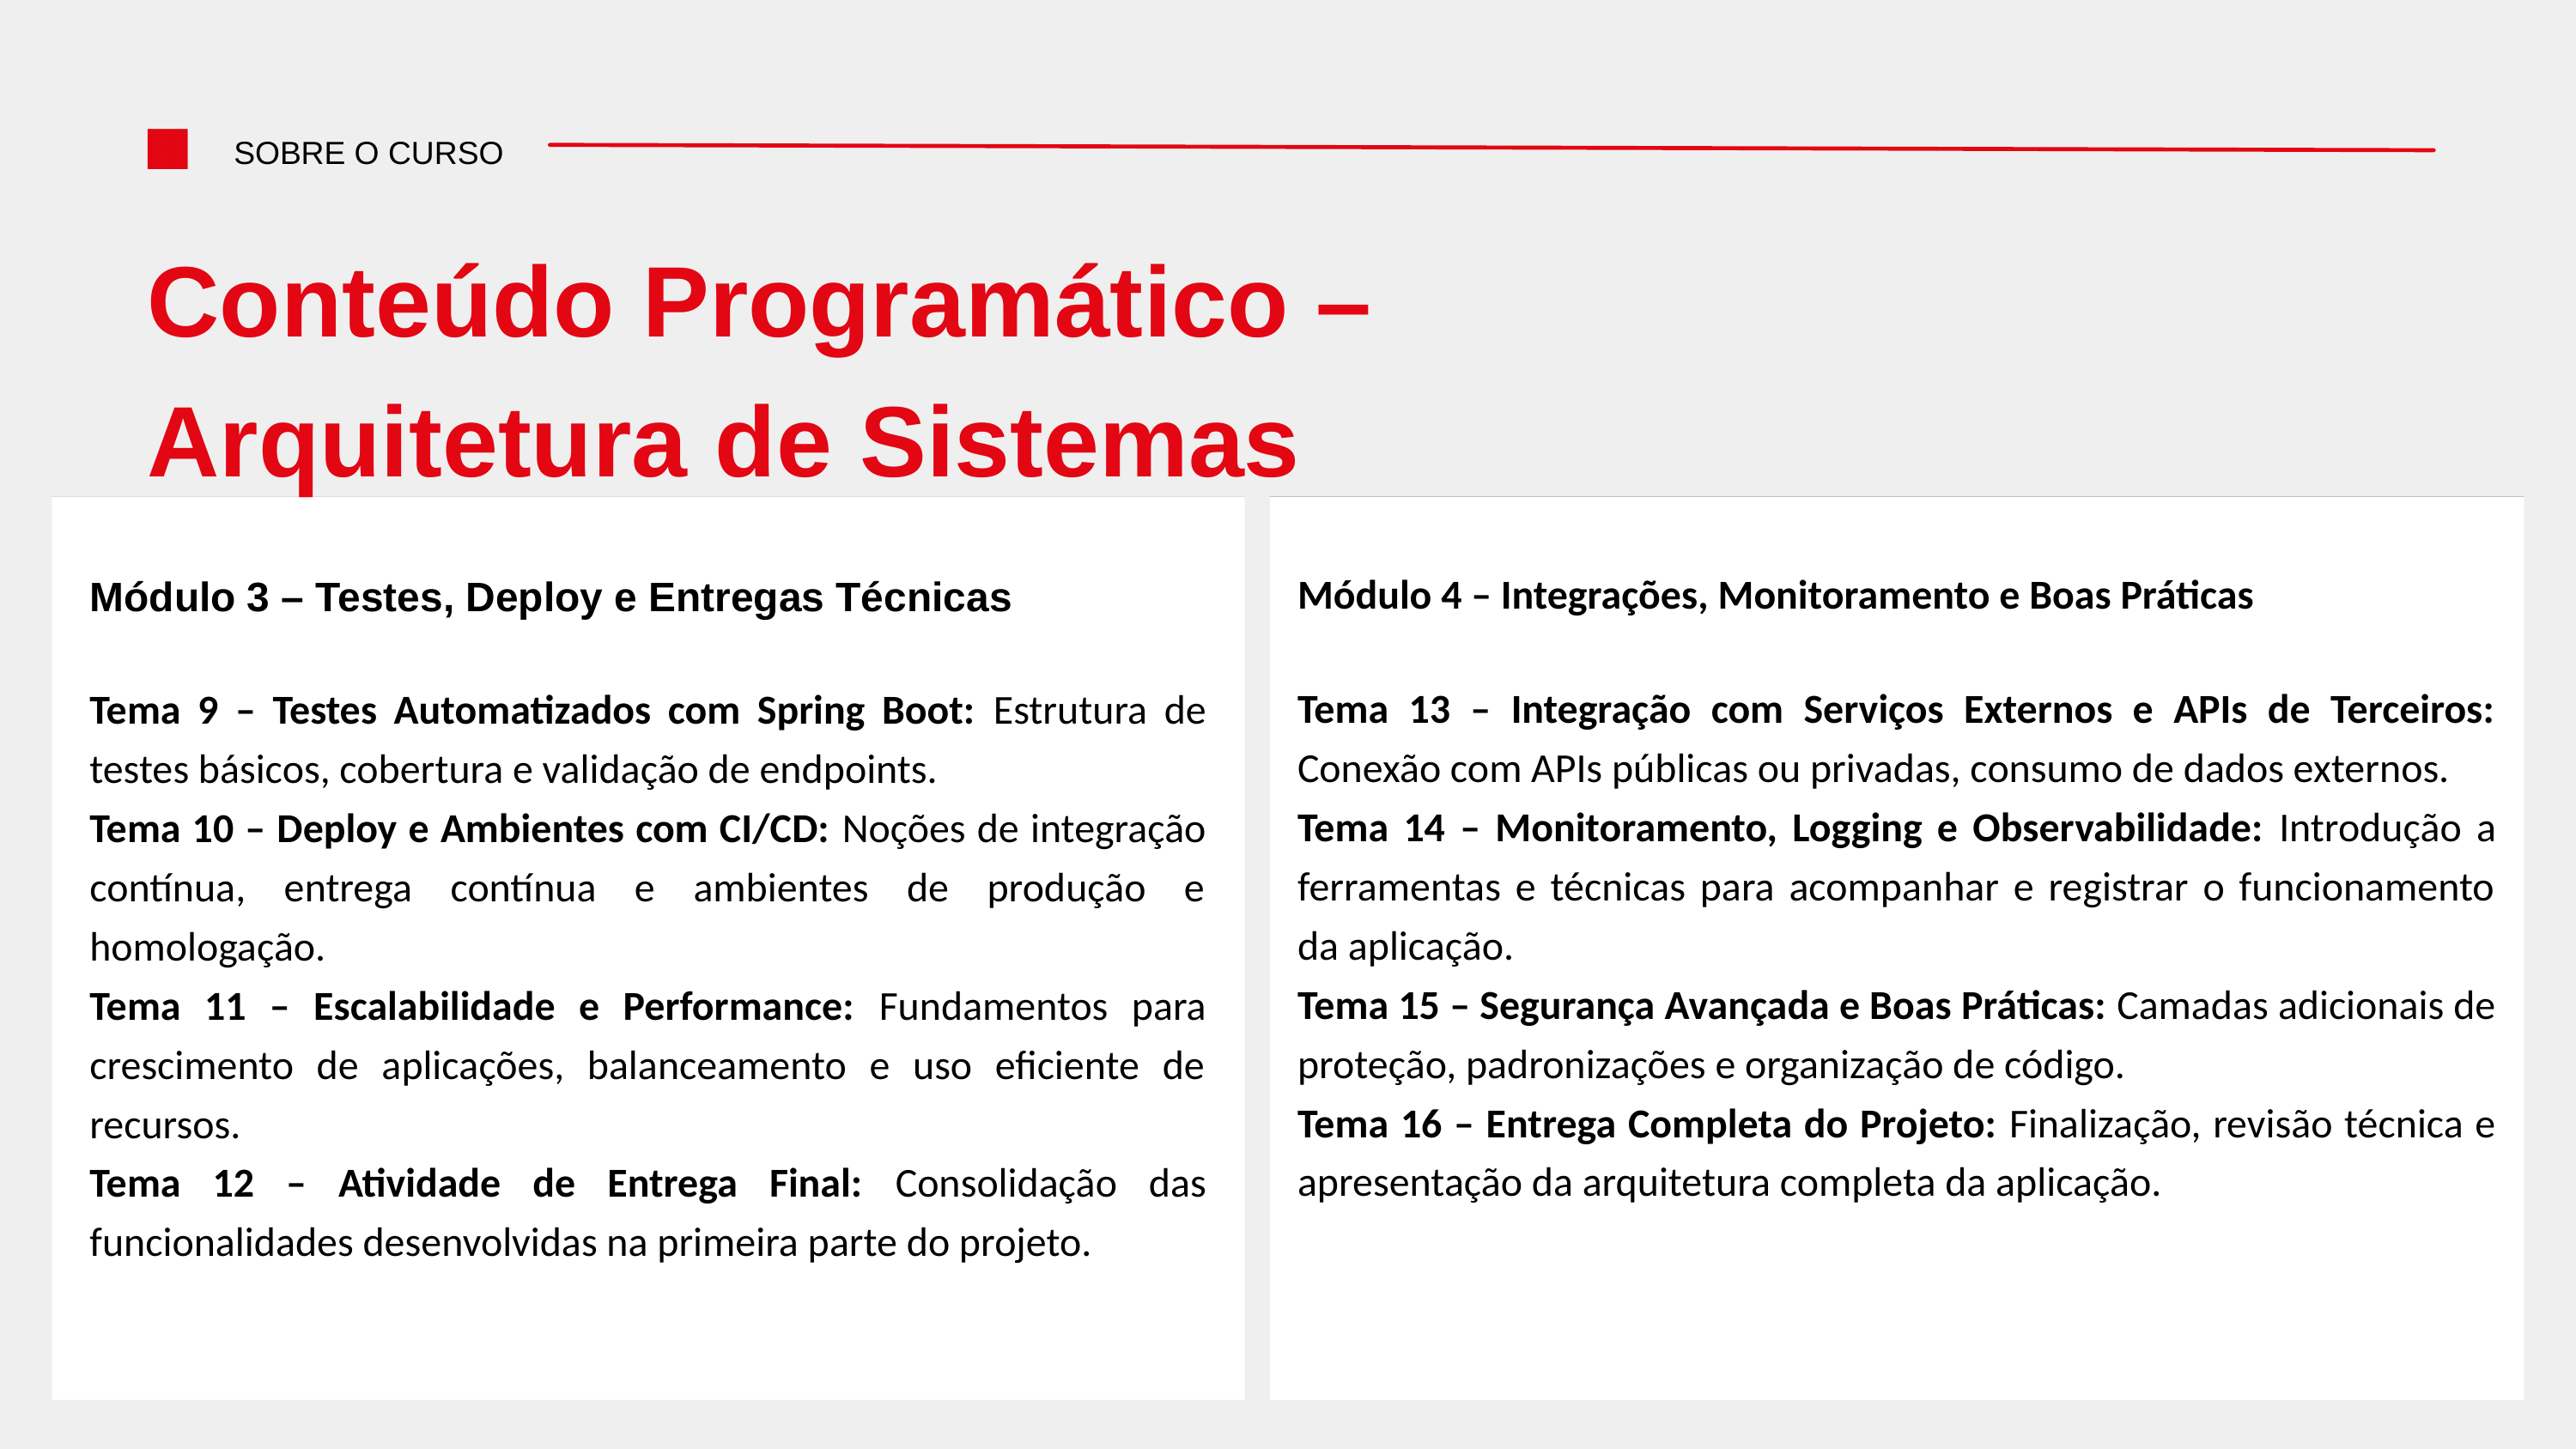

SOBRE O CURSO
Conteúdo Programático – Arquitetura de Sistemas

Módulo 3 – Testes, Deploy e Entregas Técnicas
Módulo 4 – Integrações, Monitoramento e Boas Práticas
Tema 13 – Integração com Serviços Externos e APIs de Terceiros: Conexão com APIs públicas ou privadas, consumo de dados externos.
Tema 14 – Monitoramento, Logging e Observabilidade: Introdução a ferramentas e técnicas para acompanhar e registrar o funcionamento da aplicação.
Tema 15 – Segurança Avançada e Boas Práticas: Camadas adicionais de proteção, padronizações e organização de código.
Tema 16 – Entrega Completa do Projeto: Finalização, revisão técnica e apresentação da arquitetura completa da aplicação.
Tema 9 – Testes Automatizados com Spring Boot: Estrutura de testes básicos, cobertura e validação de endpoints.
Tema 10 – Deploy e Ambientes com CI/CD: Noções de integração contínua, entrega contínua e ambientes de produção e homologação.
Tema 11 – Escalabilidade e Performance: Fundamentos para crescimento de aplicações, balanceamento e uso eficiente de recursos.
Tema 12 – Atividade de Entrega Final: Consolidação das funcionalidades desenvolvidas na primeira parte do projeto.